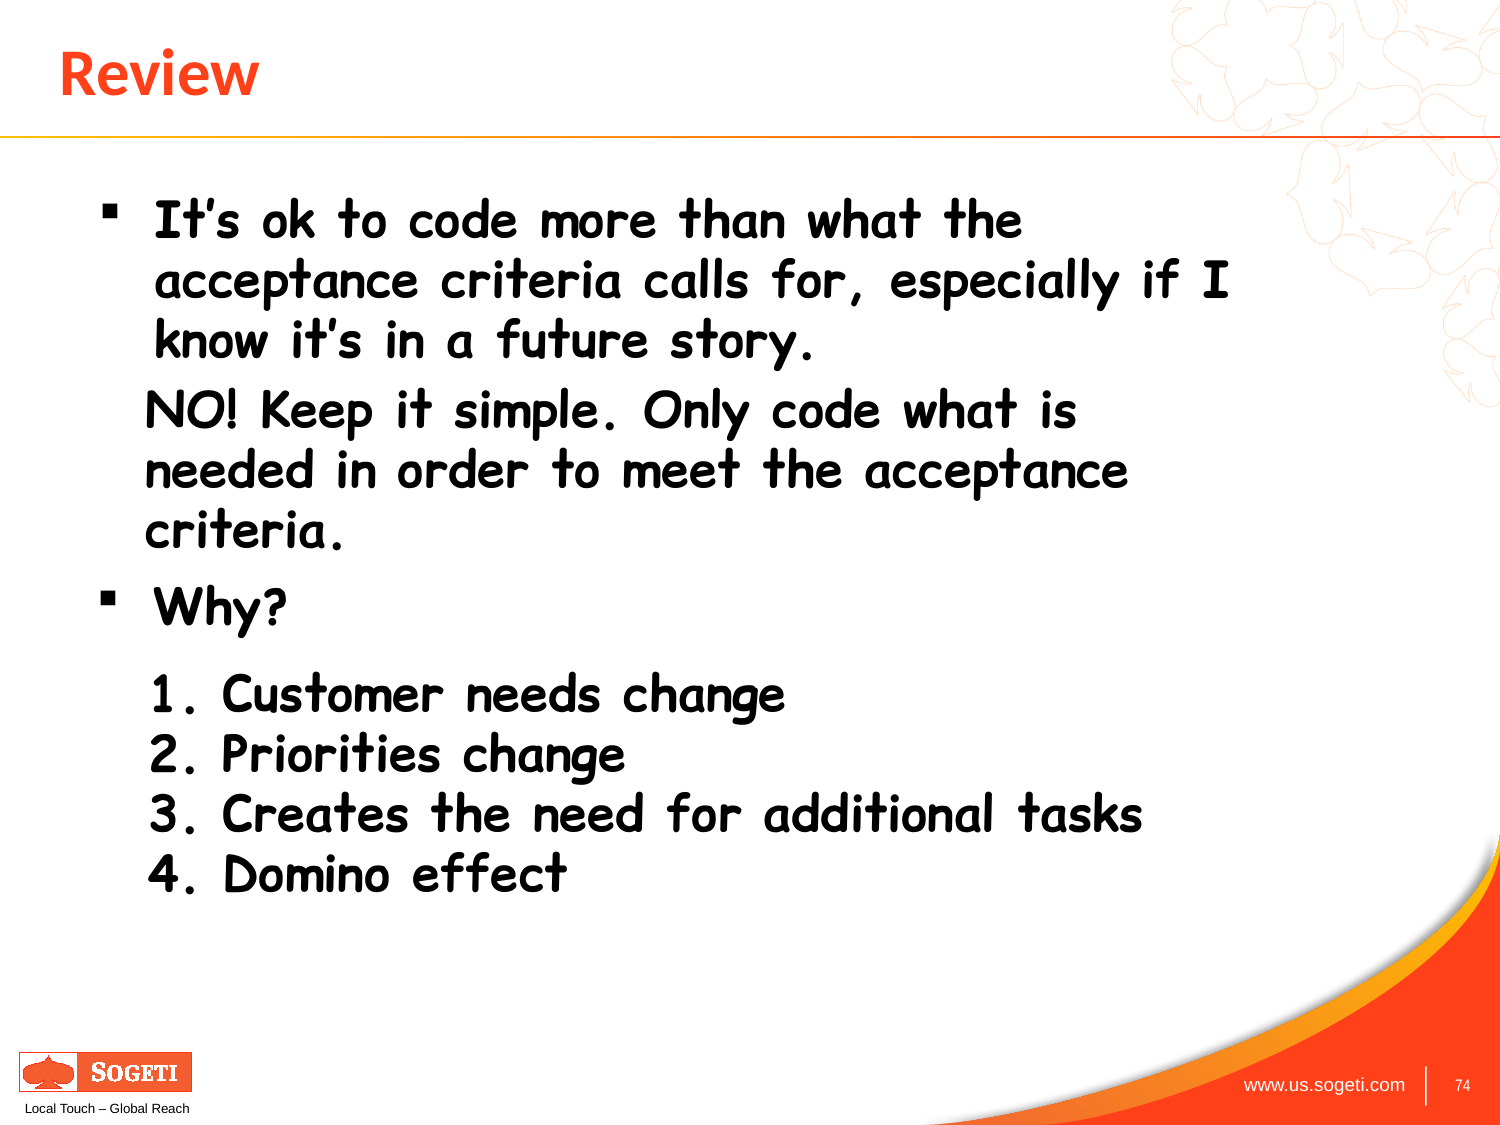

# Review
It’s ok to code more than what the acceptance criteria calls for, especially if I know it’s in a future story.
NO! Keep it simple. Only code what is needed in order to meet the acceptance criteria.
Why?
1. Customer needs change
2. Priorities change
3. Creates the need for additional tasks
4. Domino effect